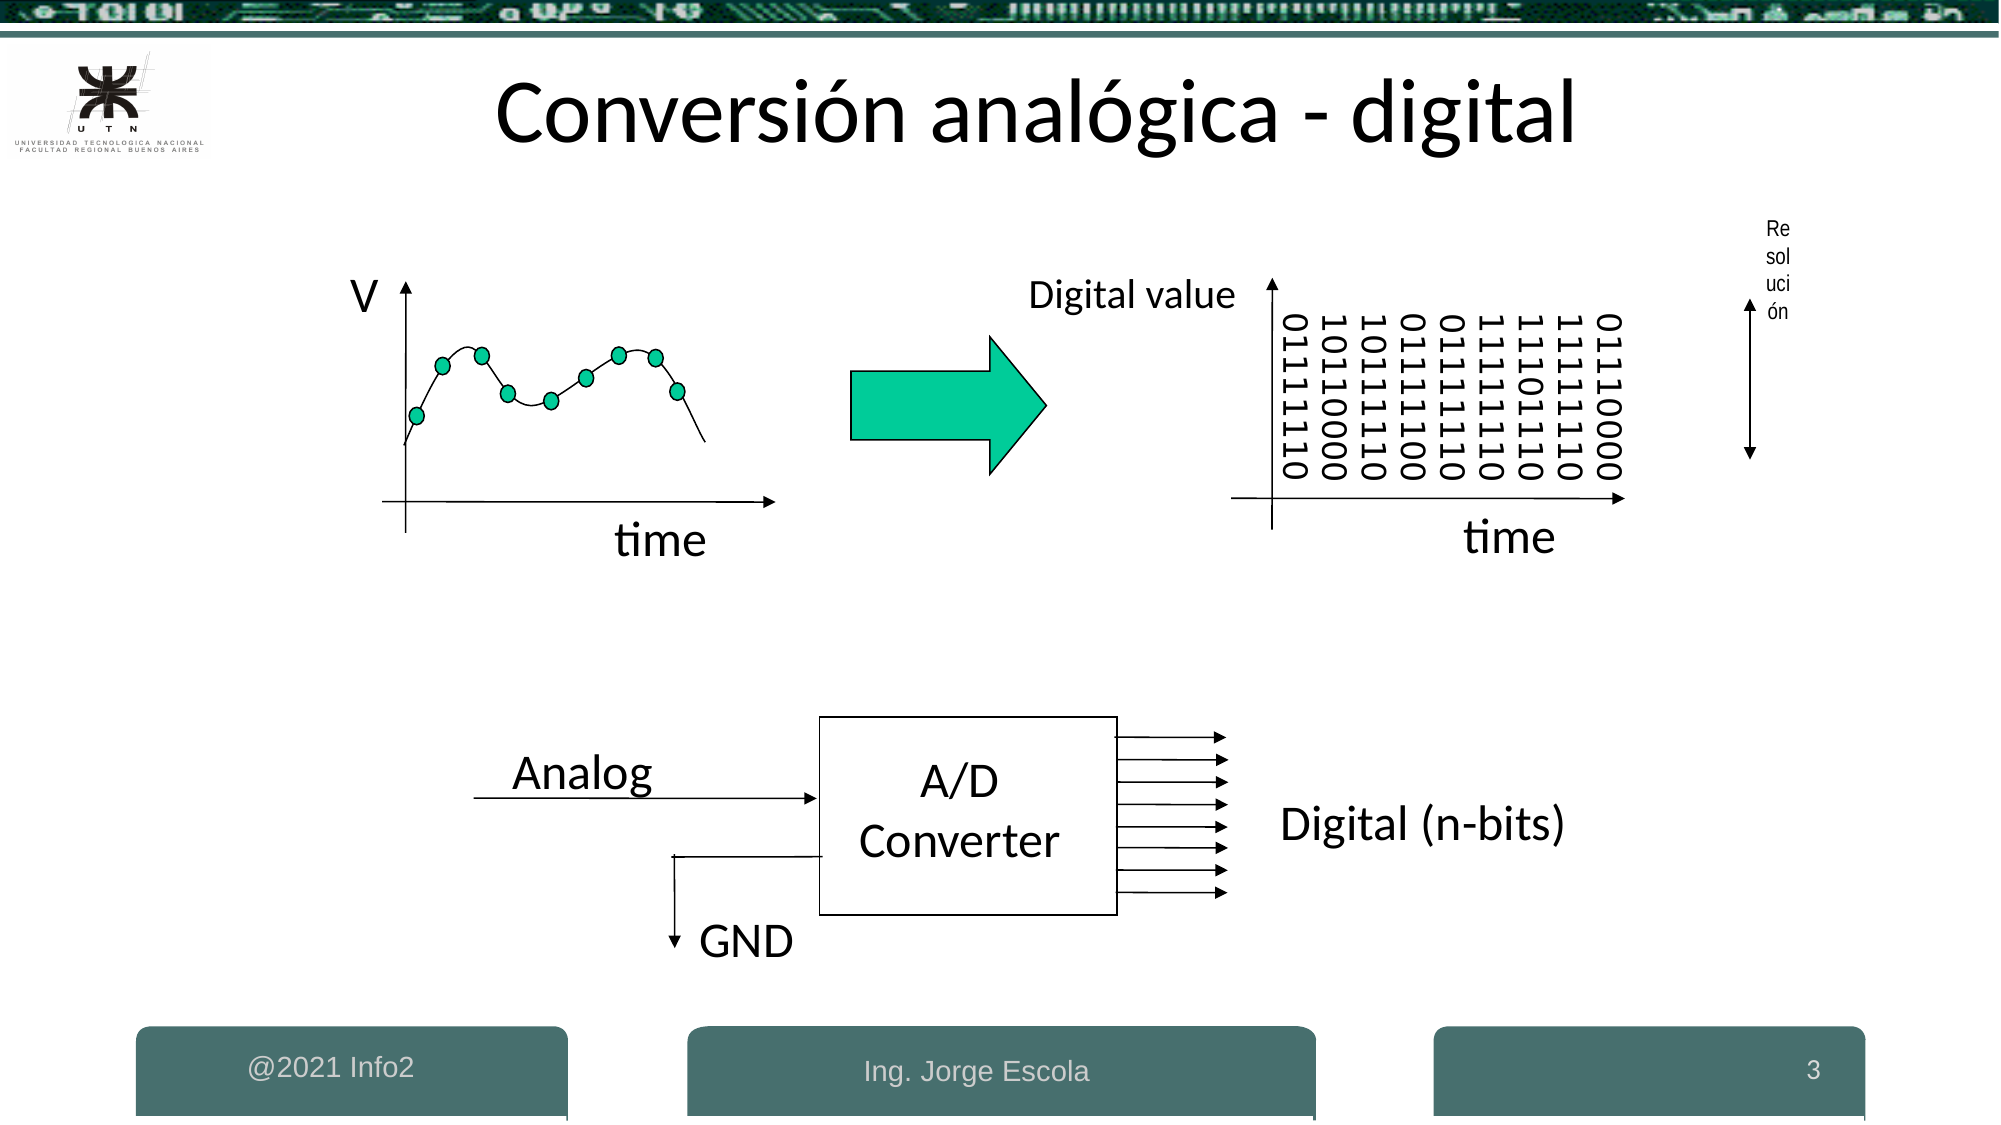

Conversión analógica - digital
Resolución
V
Digital value

01111110
10110000
10111110
01111100
11111110
11101110
11111110
01110000
01111110

time

time

Analog

A/D
Converter

Digital (n-bits)

GND
3
Ing. Jorge Escola
@2021 Info2